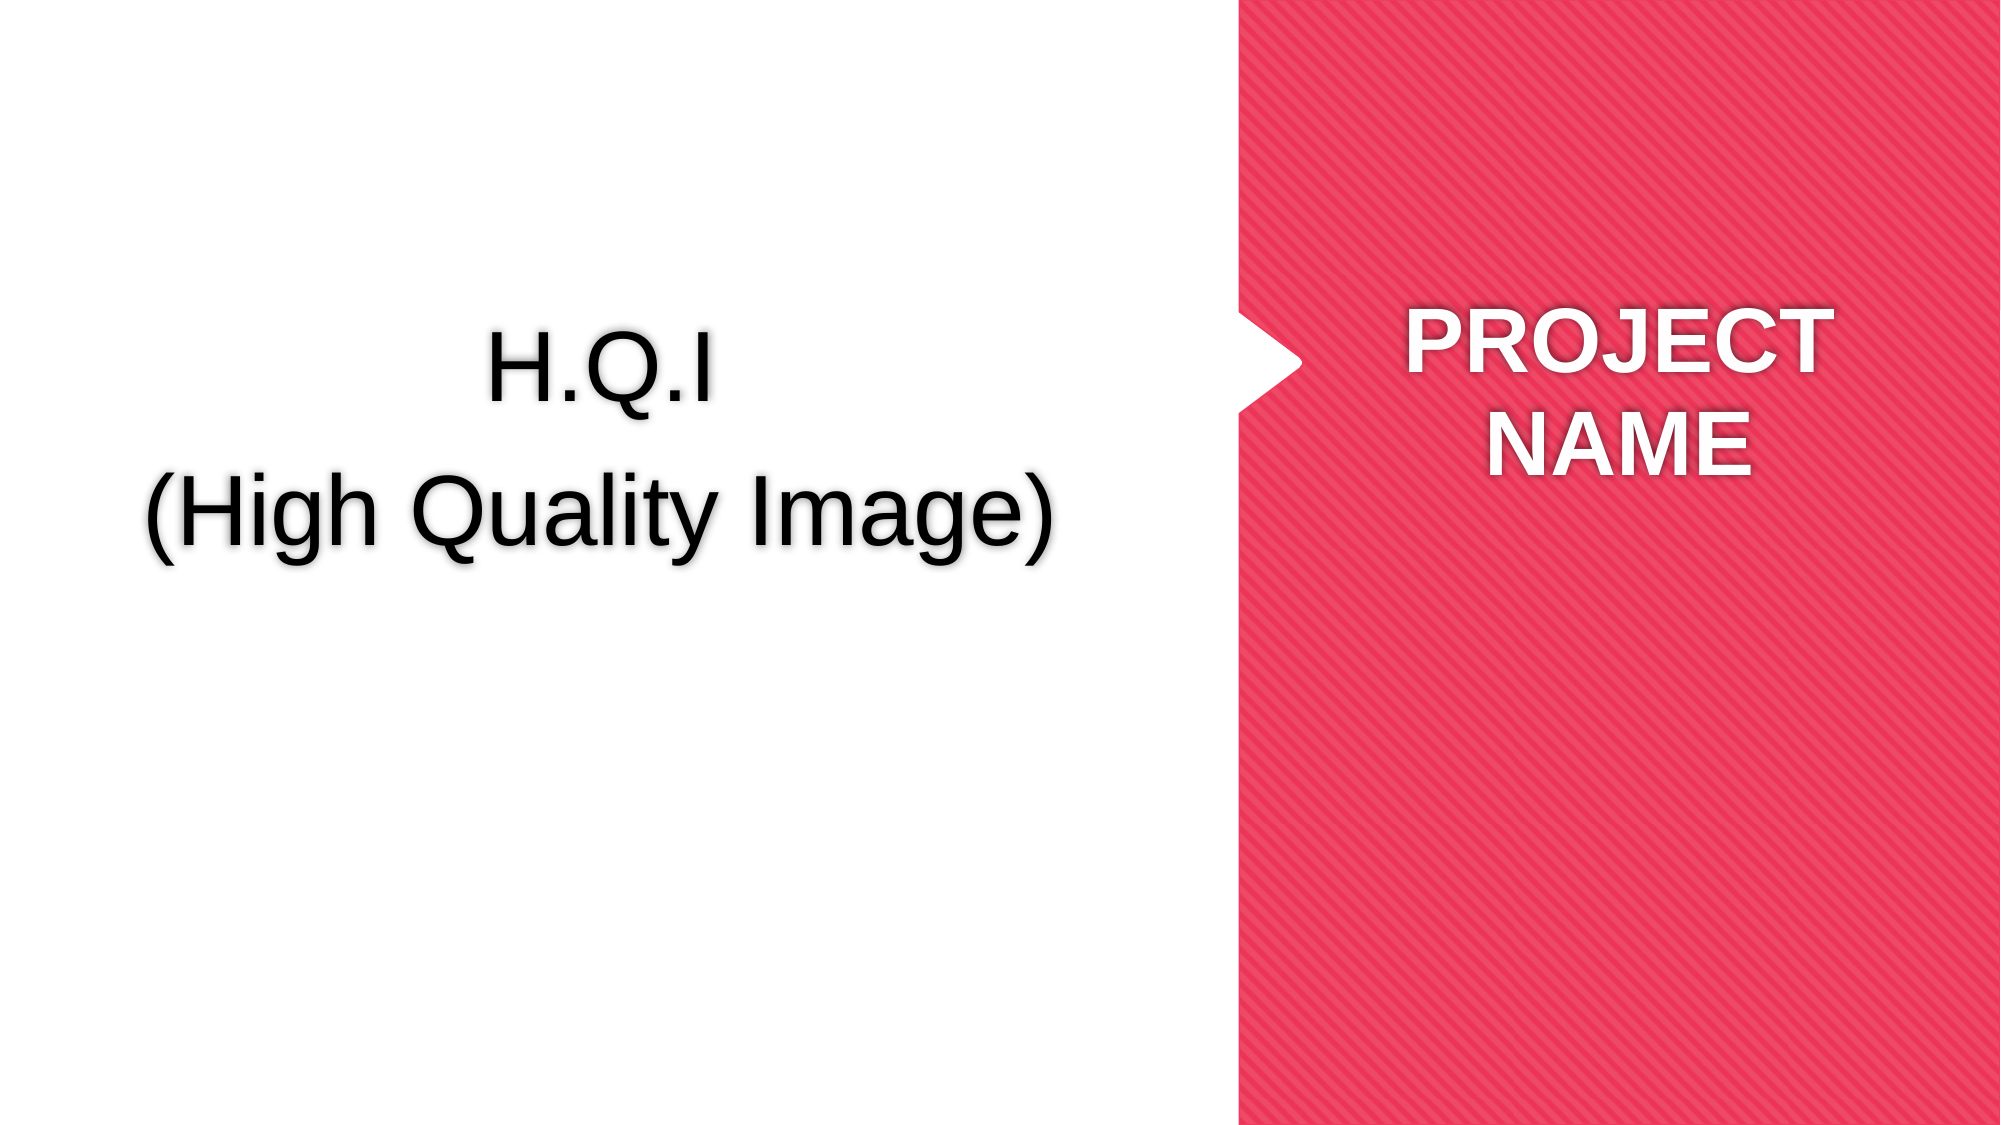

H.Q.I
(High Quality Image)
# PROJECT NAME